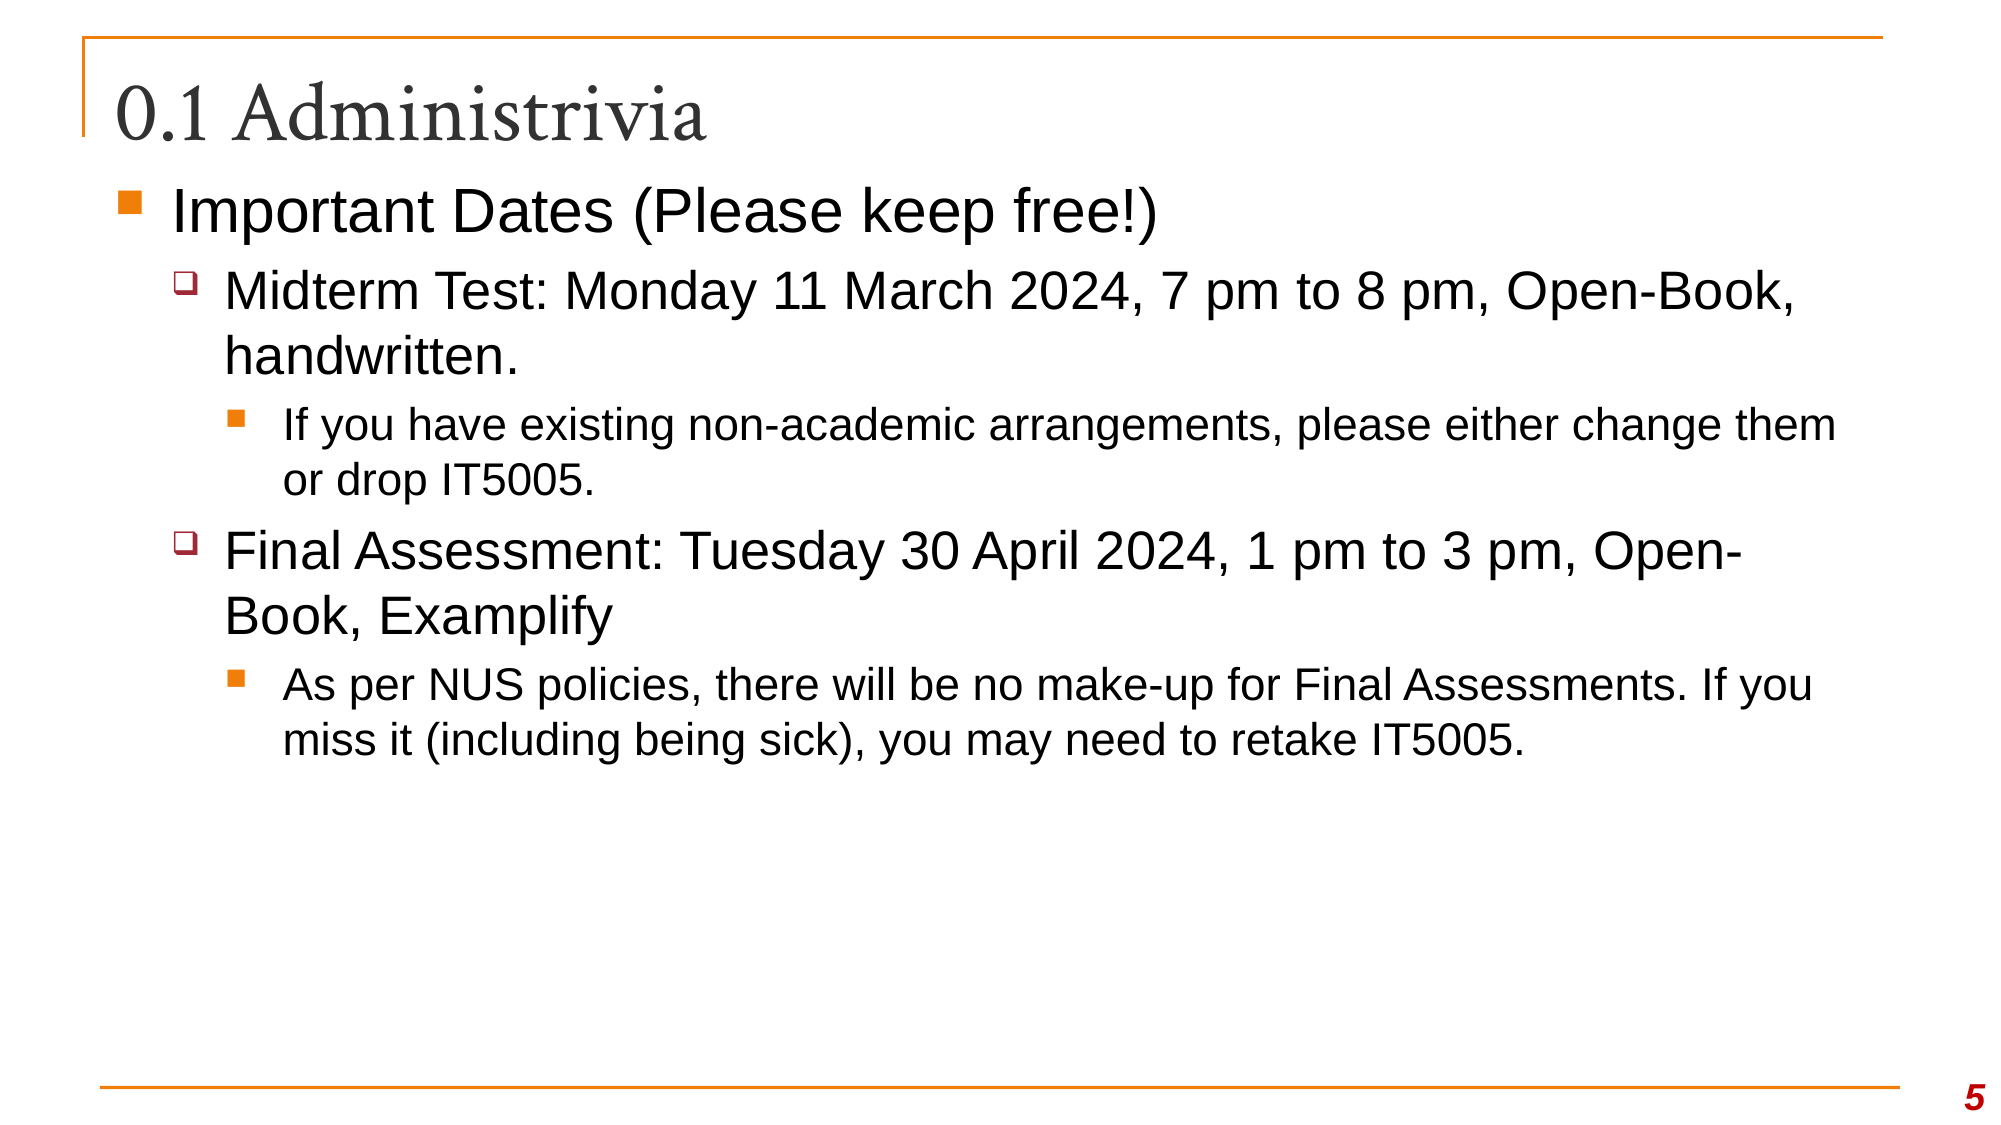

# 0.1 Administrivia
Important Dates (Please keep free!)
Midterm Test: Monday 11 March 2024, 7 pm to 8 pm, Open-Book, handwritten.
If you have existing non-academic arrangements, please either change them or drop IT5005.
Final Assessment: Tuesday 30 April 2024, 1 pm to 3 pm, Open-Book, Examplify
As per NUS policies, there will be no make-up for Final Assessments. If you miss it (including being sick), you may need to retake IT5005.

5